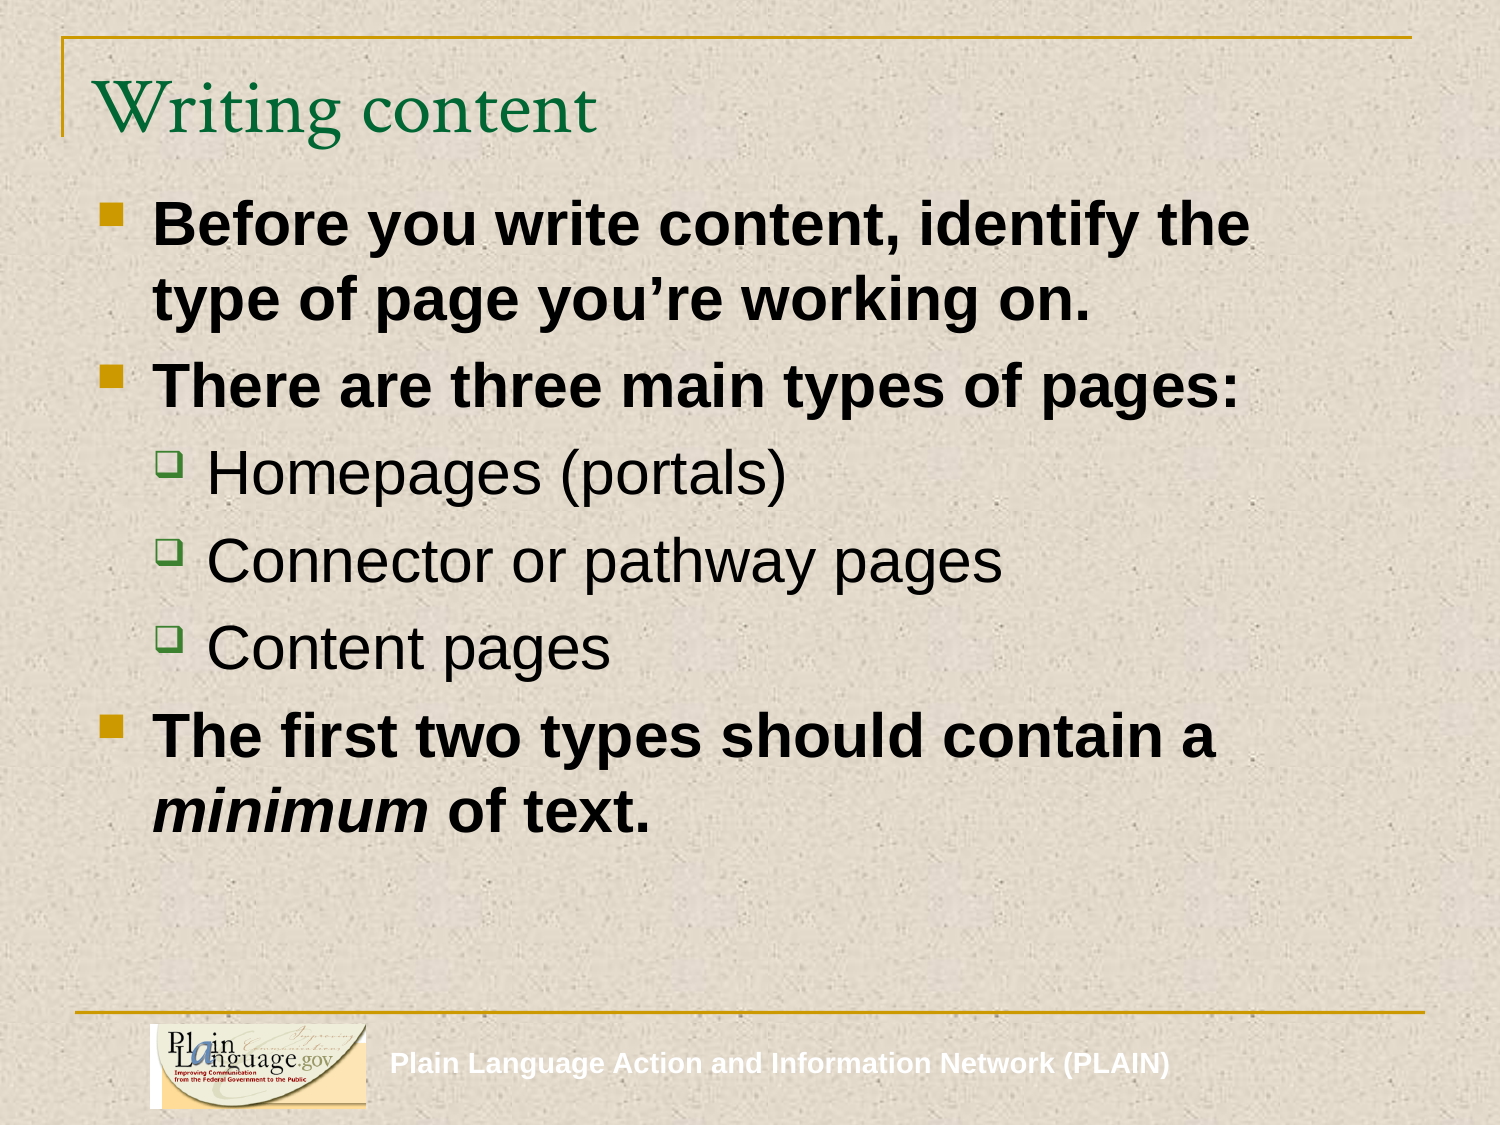

# Writing content
Before you write content, identify the type of page you’re working on.
There are three main types of pages:
Homepages (portals)
Connector or pathway pages
Content pages
The first two types should contain a minimum of text.